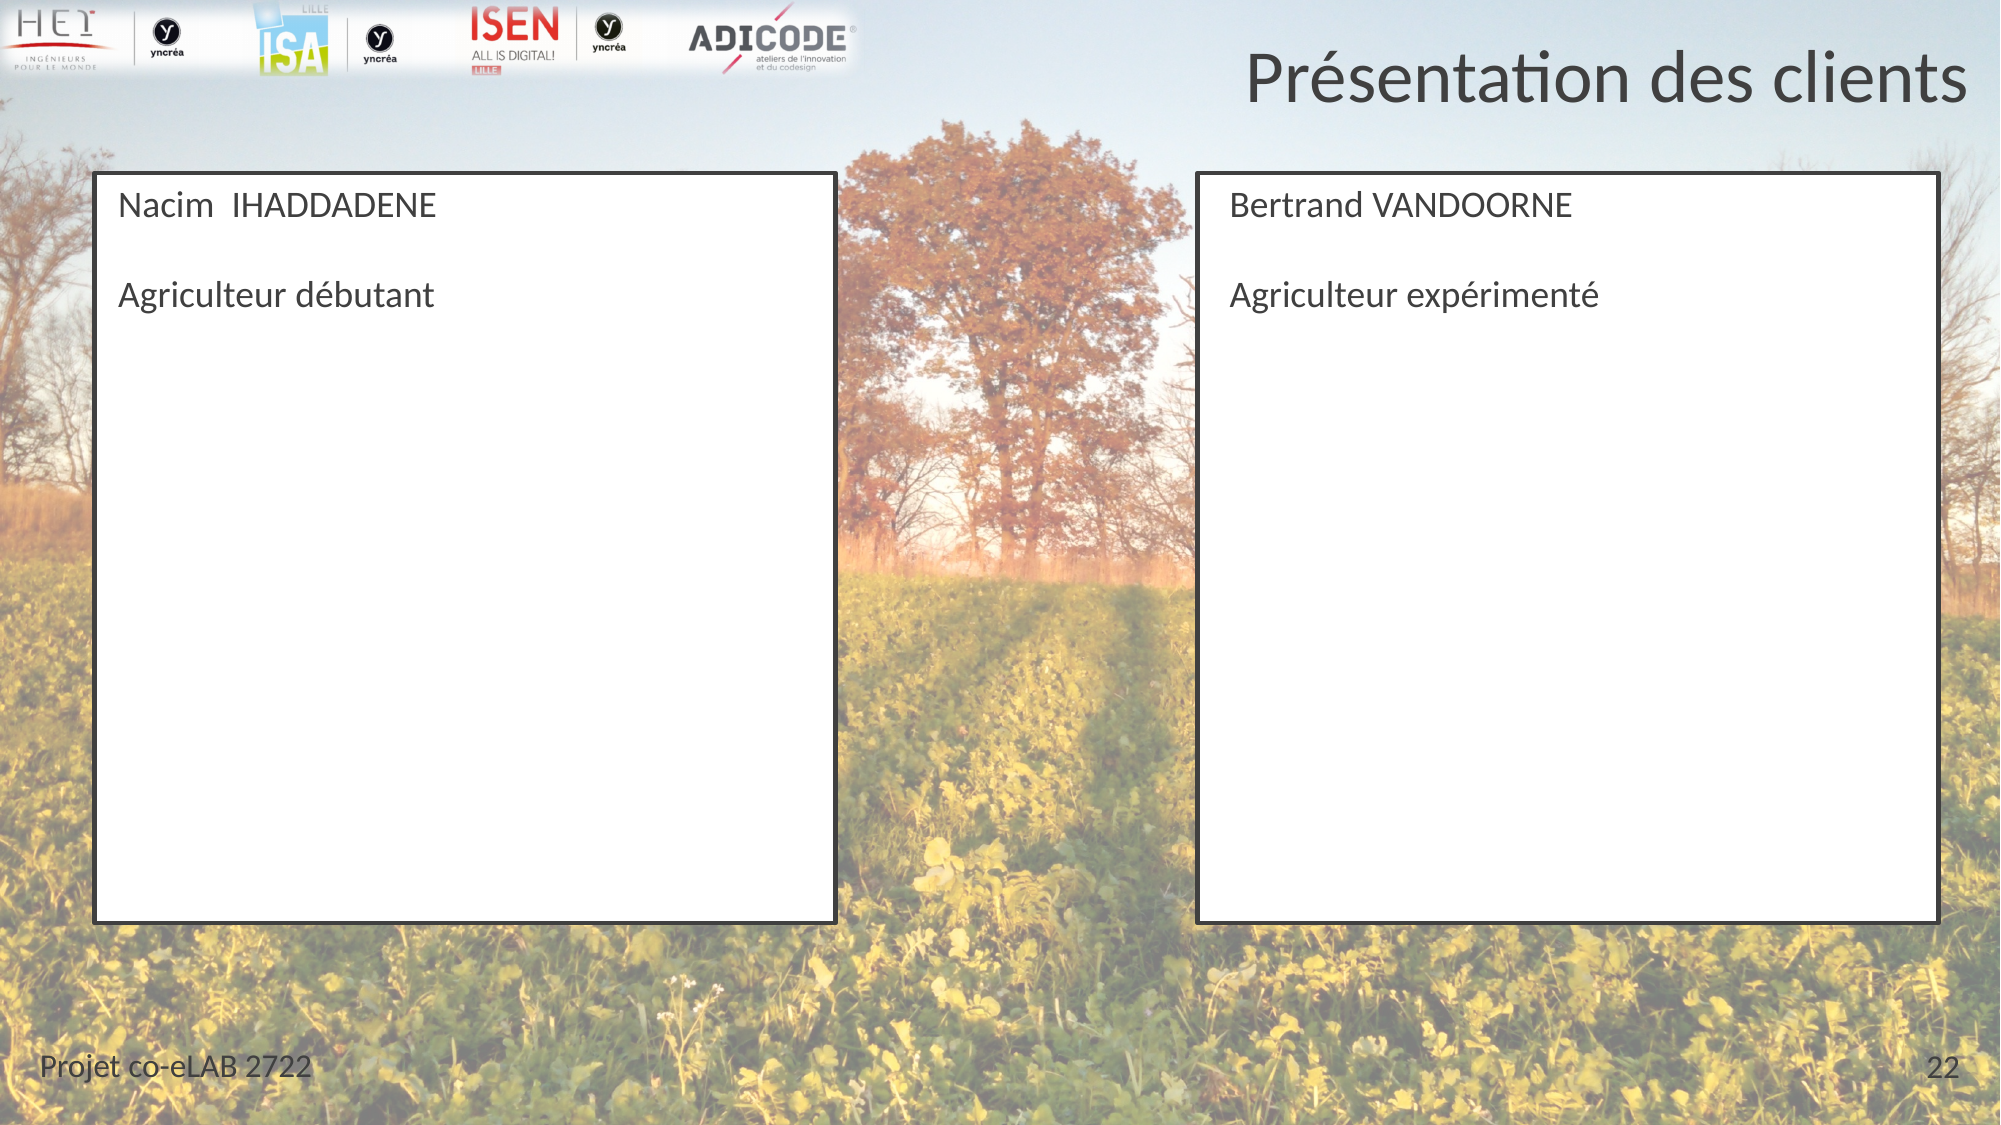

# Présentation des clients

Nacim  IHADDADENE

Agriculteur débutant

Bertrand VANDOORNE

Agriculteur expérimenté
22
Projet co-eLAB 2722